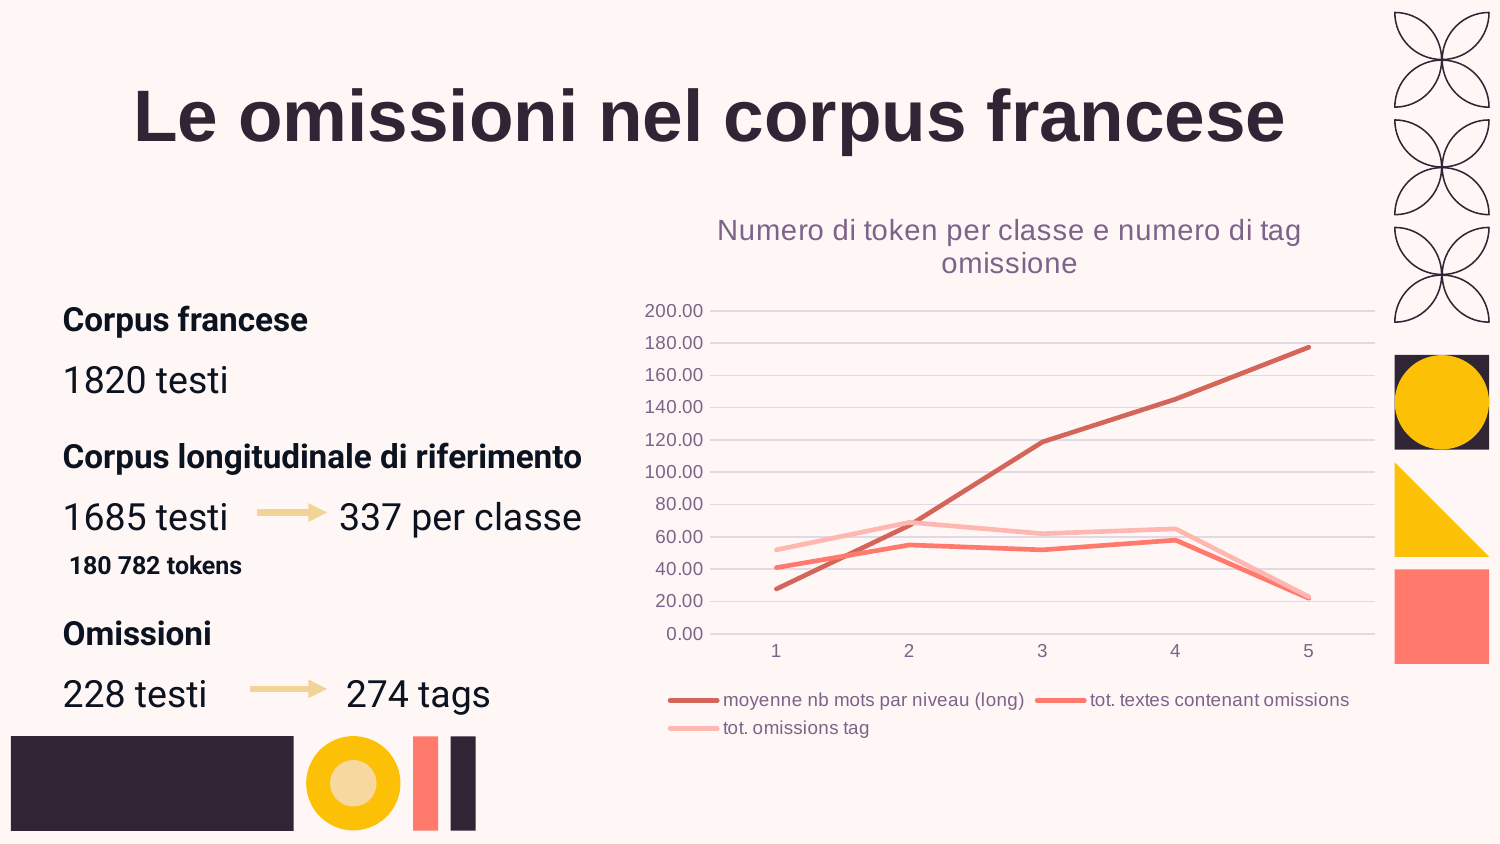

# Le omissioni nel corpus francese

### Chart: Numero di token per classe e numero di tag omissione

| Category | moyenne nb mots par niveau (long) | tot. textes contenant omissions | tot. omissions tag  |
|---|---|---|---|
Corpus francese
1820 testi
Corpus longitudinale di riferimento
1685 testi            337 per classe
 180 782 tokens

Omissioni
228 testi               274 tags